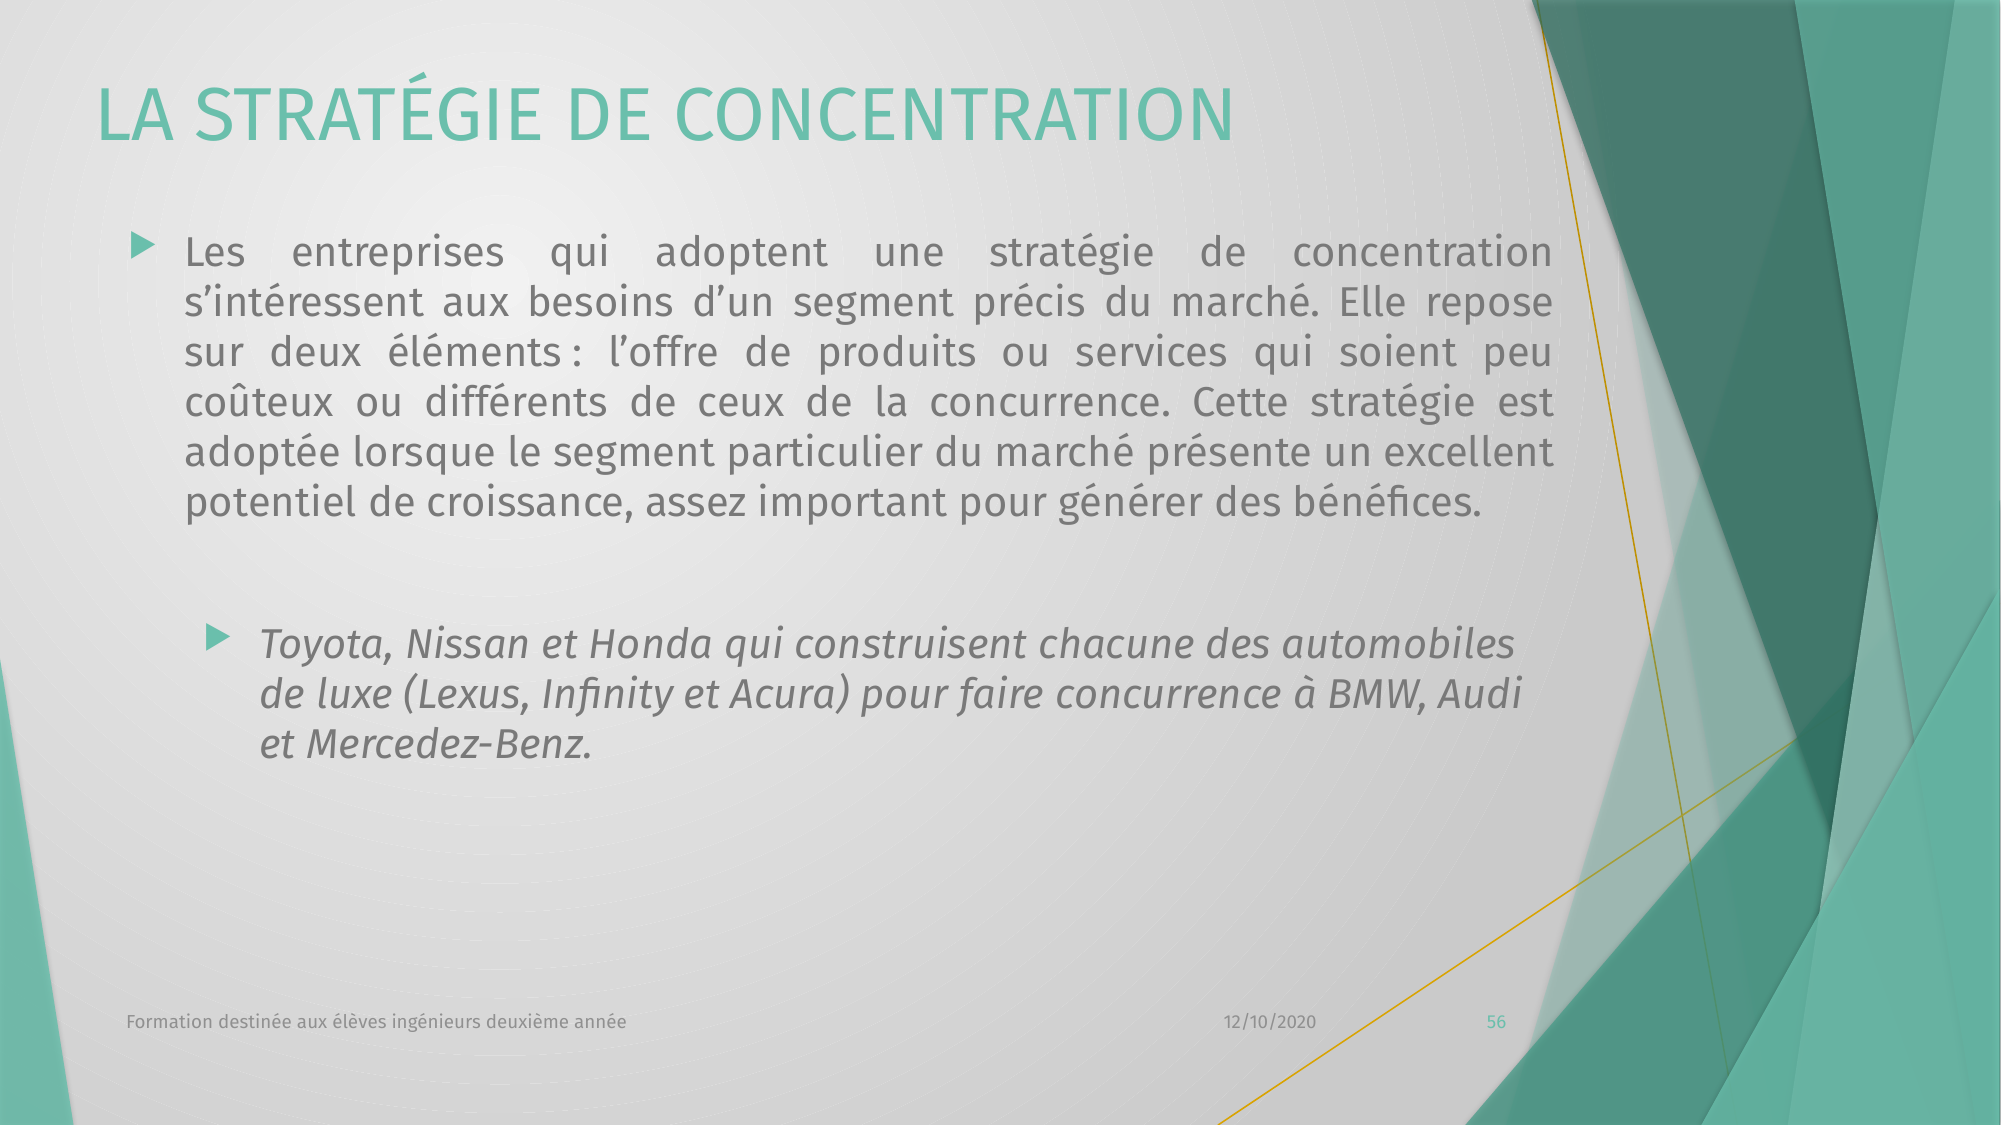

# La Stratégie de concentration
Les entreprises qui adoptent une stratégie de concentration s’intéressent aux besoins d’un segment précis du marché. Elle repose sur deux éléments : l’offre de produits ou services qui soient peu coûteux ou différents de ceux de la concurrence. Cette stratégie est adoptée lorsque le segment particulier du marché présente un excellent potentiel de croissance, assez important pour générer des bénéfices.

Toyota, Nissan et Honda qui construisent chacune des automobiles de luxe (Lexus, Infinity et Acura) pour faire concurrence à BMW, Audi et Mercedez-Benz.
Formation destinée aux élèves ingénieurs deuxième année
12/10/2020
56